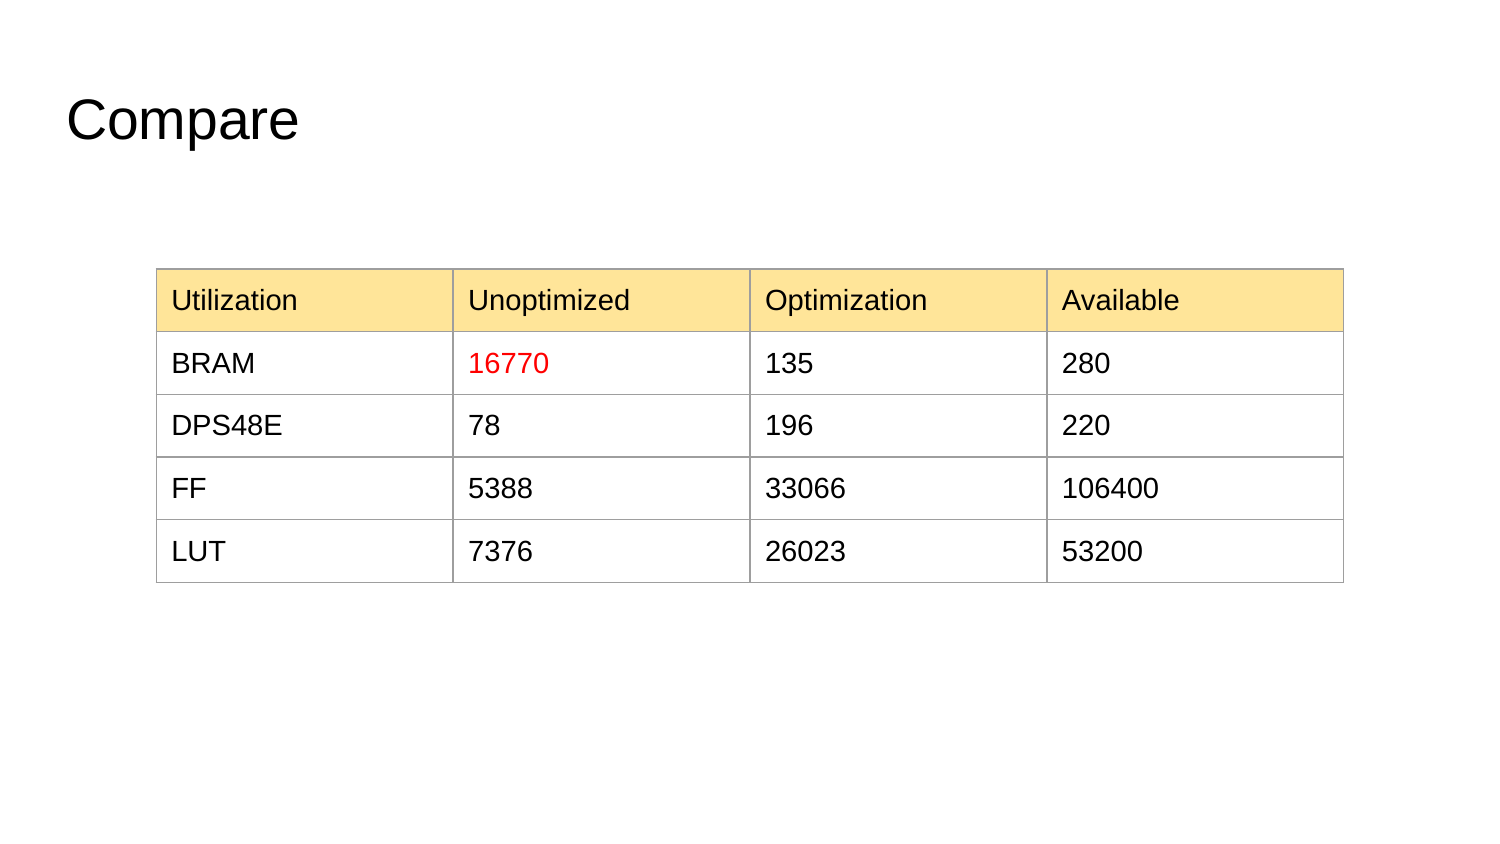

# Compare
| Utilization | Unoptimized | Optimization | Available |
| --- | --- | --- | --- |
| BRAM | 16770 | 135 | 280 |
| DPS48E | 78 | 196 | 220 |
| FF | 5388 | 33066 | 106400 |
| LUT | 7376 | 26023 | 53200 |